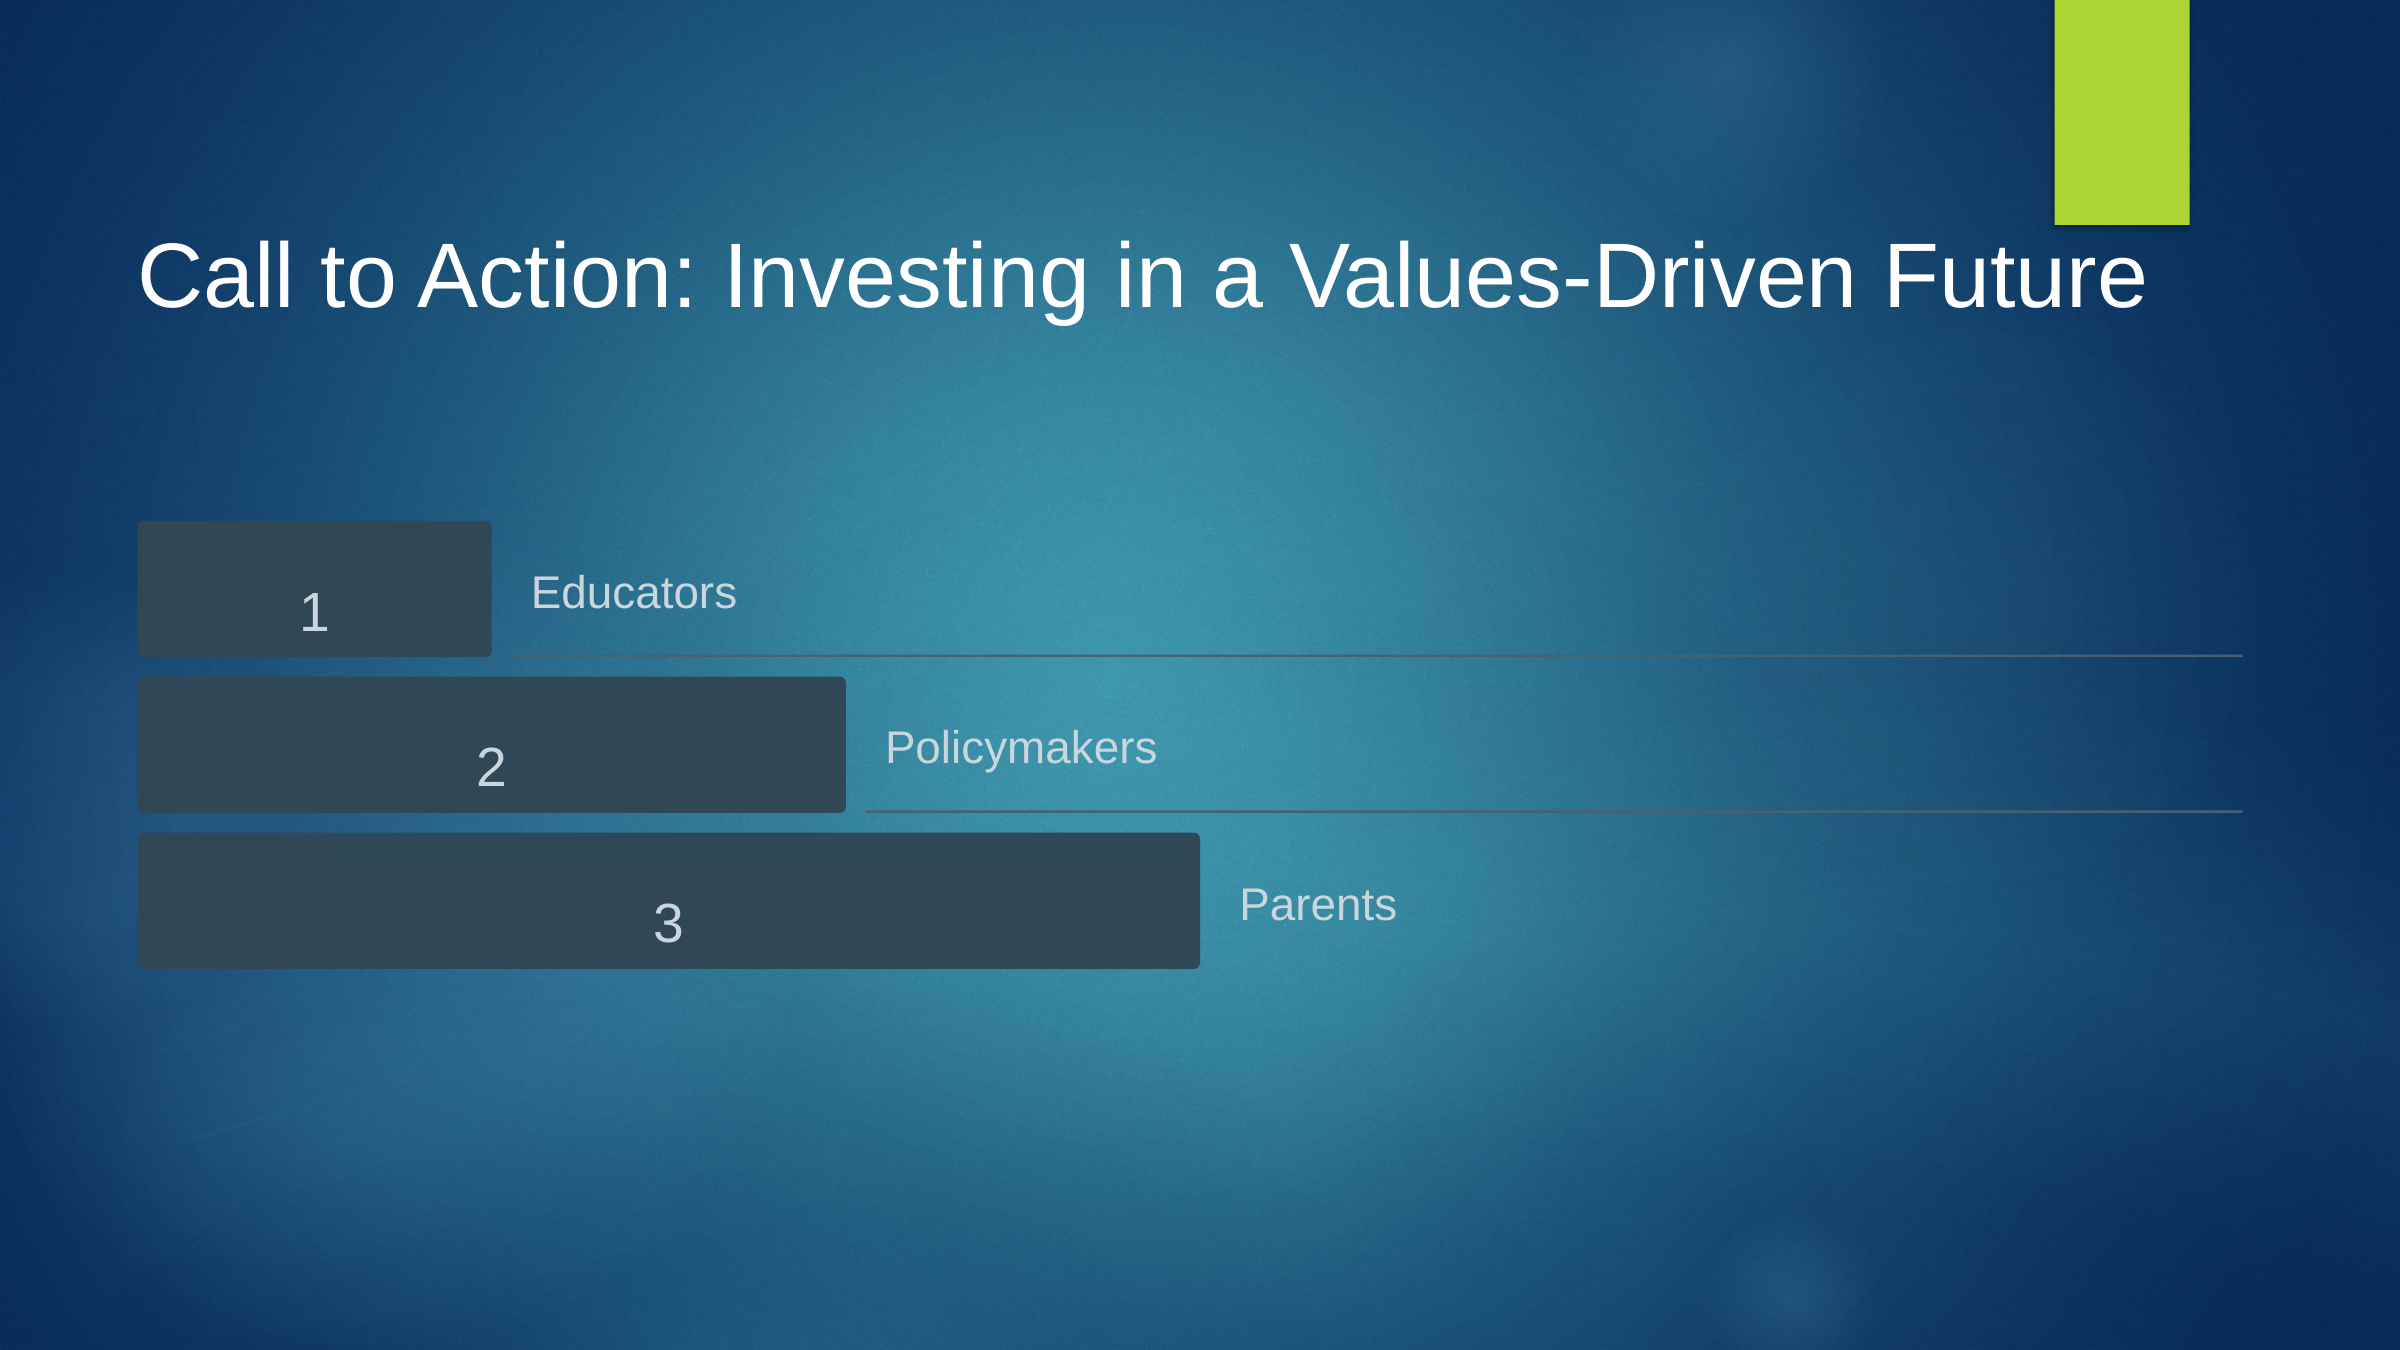

Call to Action: Investing in a Values-Driven Future

1
Educators

2
Policymakers

3
Parents